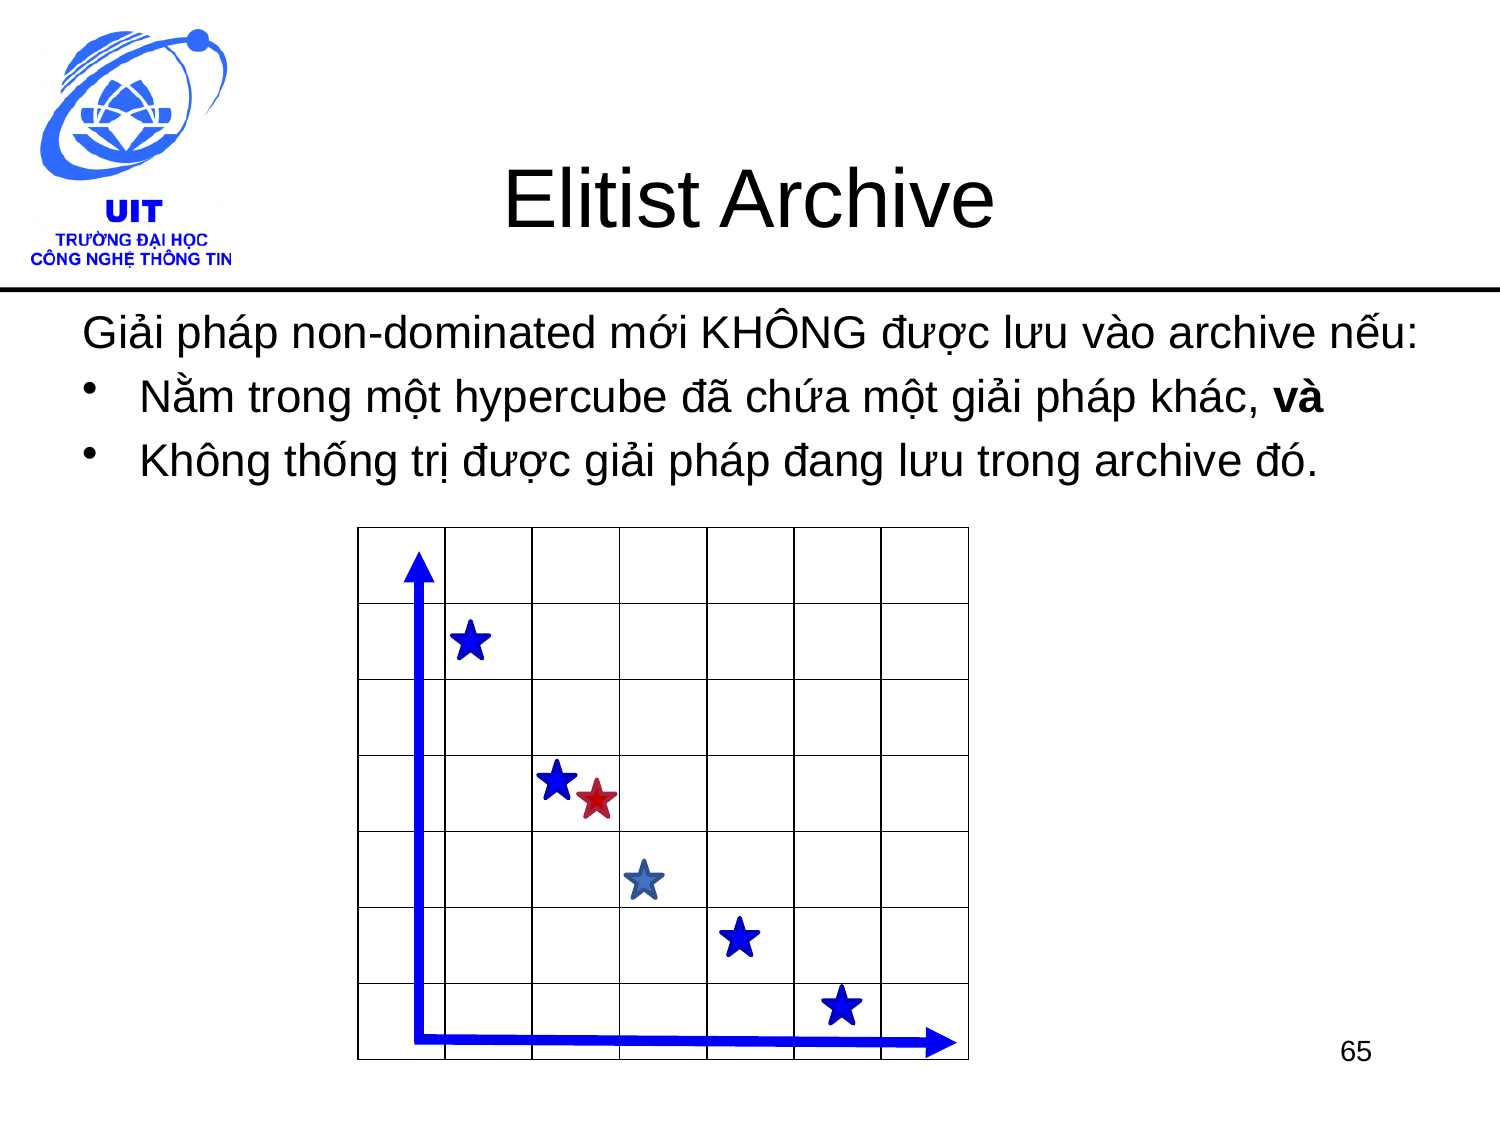

# Elitist Archive
Giải pháp non-dominated mới KHÔNG được lưu vào archive nếu:
Nằm trong một hypercube đã chứa một giải pháp khác, và
Không thống trị được giải pháp đang lưu trong archive đó.
|  |  |  |  |  |  |  |
| --- | --- | --- | --- | --- | --- | --- |
|  |  |  |  |  |  |  |
|  |  |  |  |  |  |  |
|  |  |  |  |  |  |  |
|  |  |  |  |  |  |  |
|  |  |  |  |  |  |  |
|  |  |  |  |  |  |  |

65